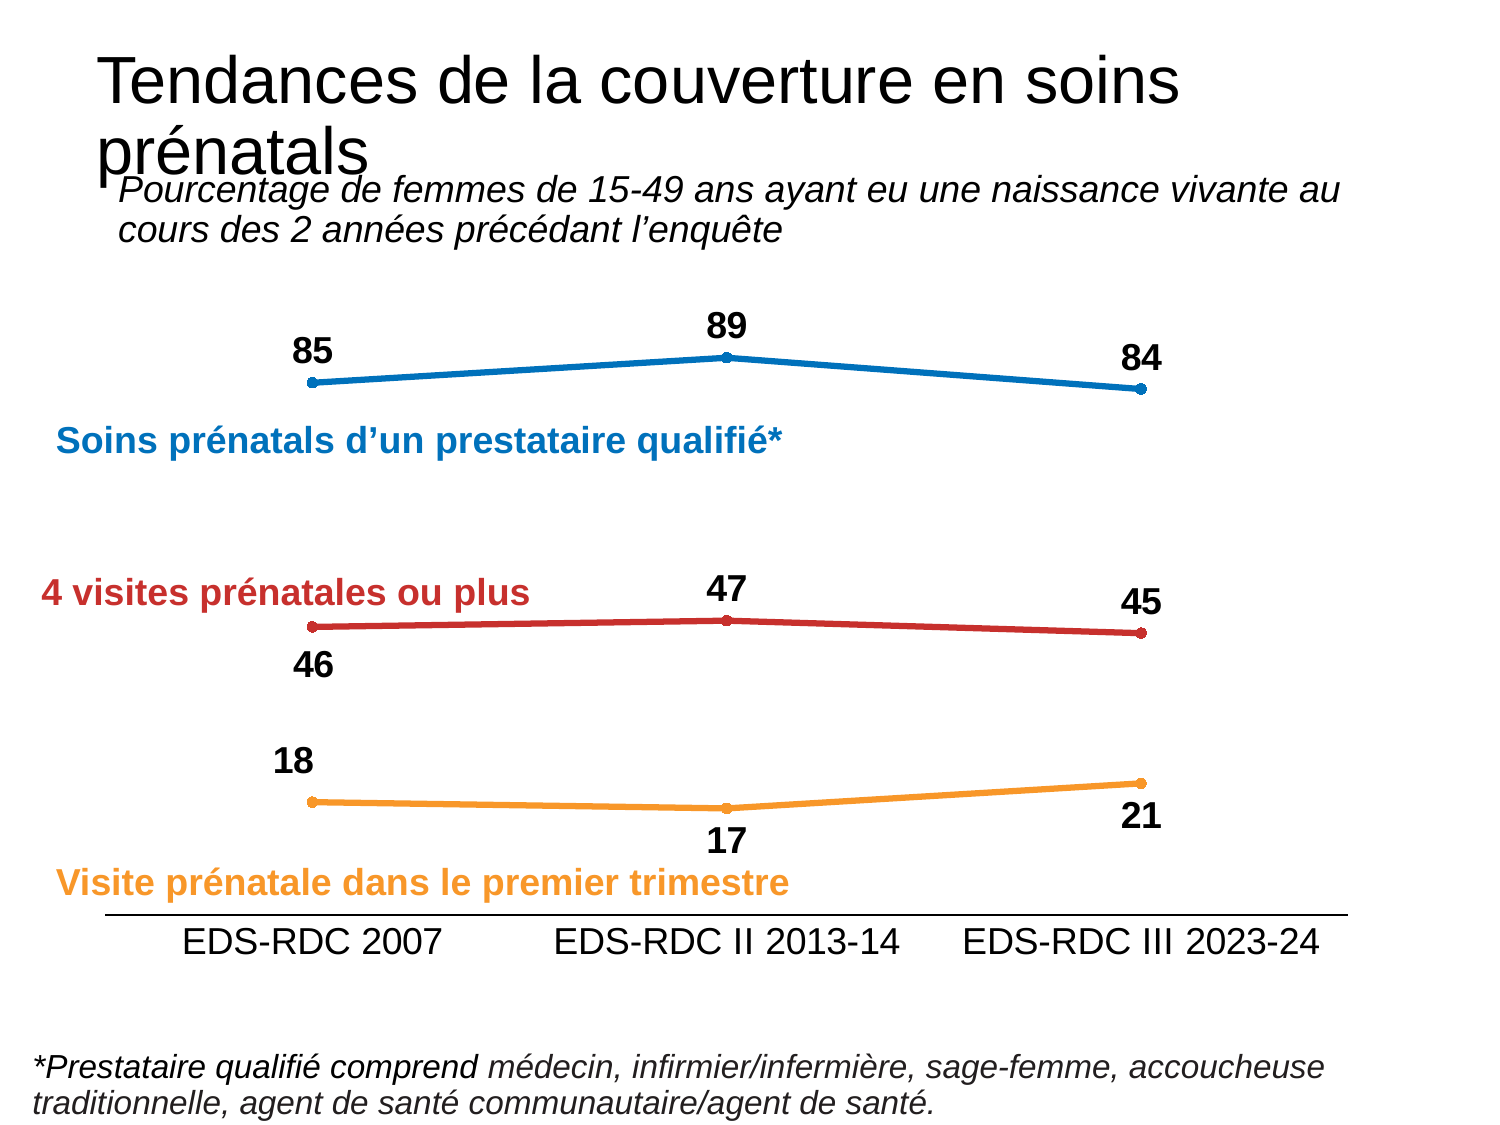

# Tendances de la couverture en soins prénatals
Pourcentage de femmes de 15-49 ans ayant eu une naissance vivante au cours des 2 années précédant l’enquête

### Chart

| Category | Any ANC from a skilled provider | Had 4+ ANC visits | Had ANC in first trimester |
|---|---|---|---|
| EDS-RDC 2007 | 85.0 | 46.0 | 18.0 |
| EDS-RDC II 2013-14 | 89.0 | 47.0 | 17.0 |
| EDS-RDC III 2023-24 | 84.0 | 45.0 | 21.0 |
Soins prénatals d’un prestataire qualifié*
4 visites prénatales ou plus
Visite prénatale dans le premier trimestre
*Prestataire qualifié comprend médecin, infirmier/infermière, sage-femme, accoucheuse traditionnelle, agent de santé communautaire/agent de santé.